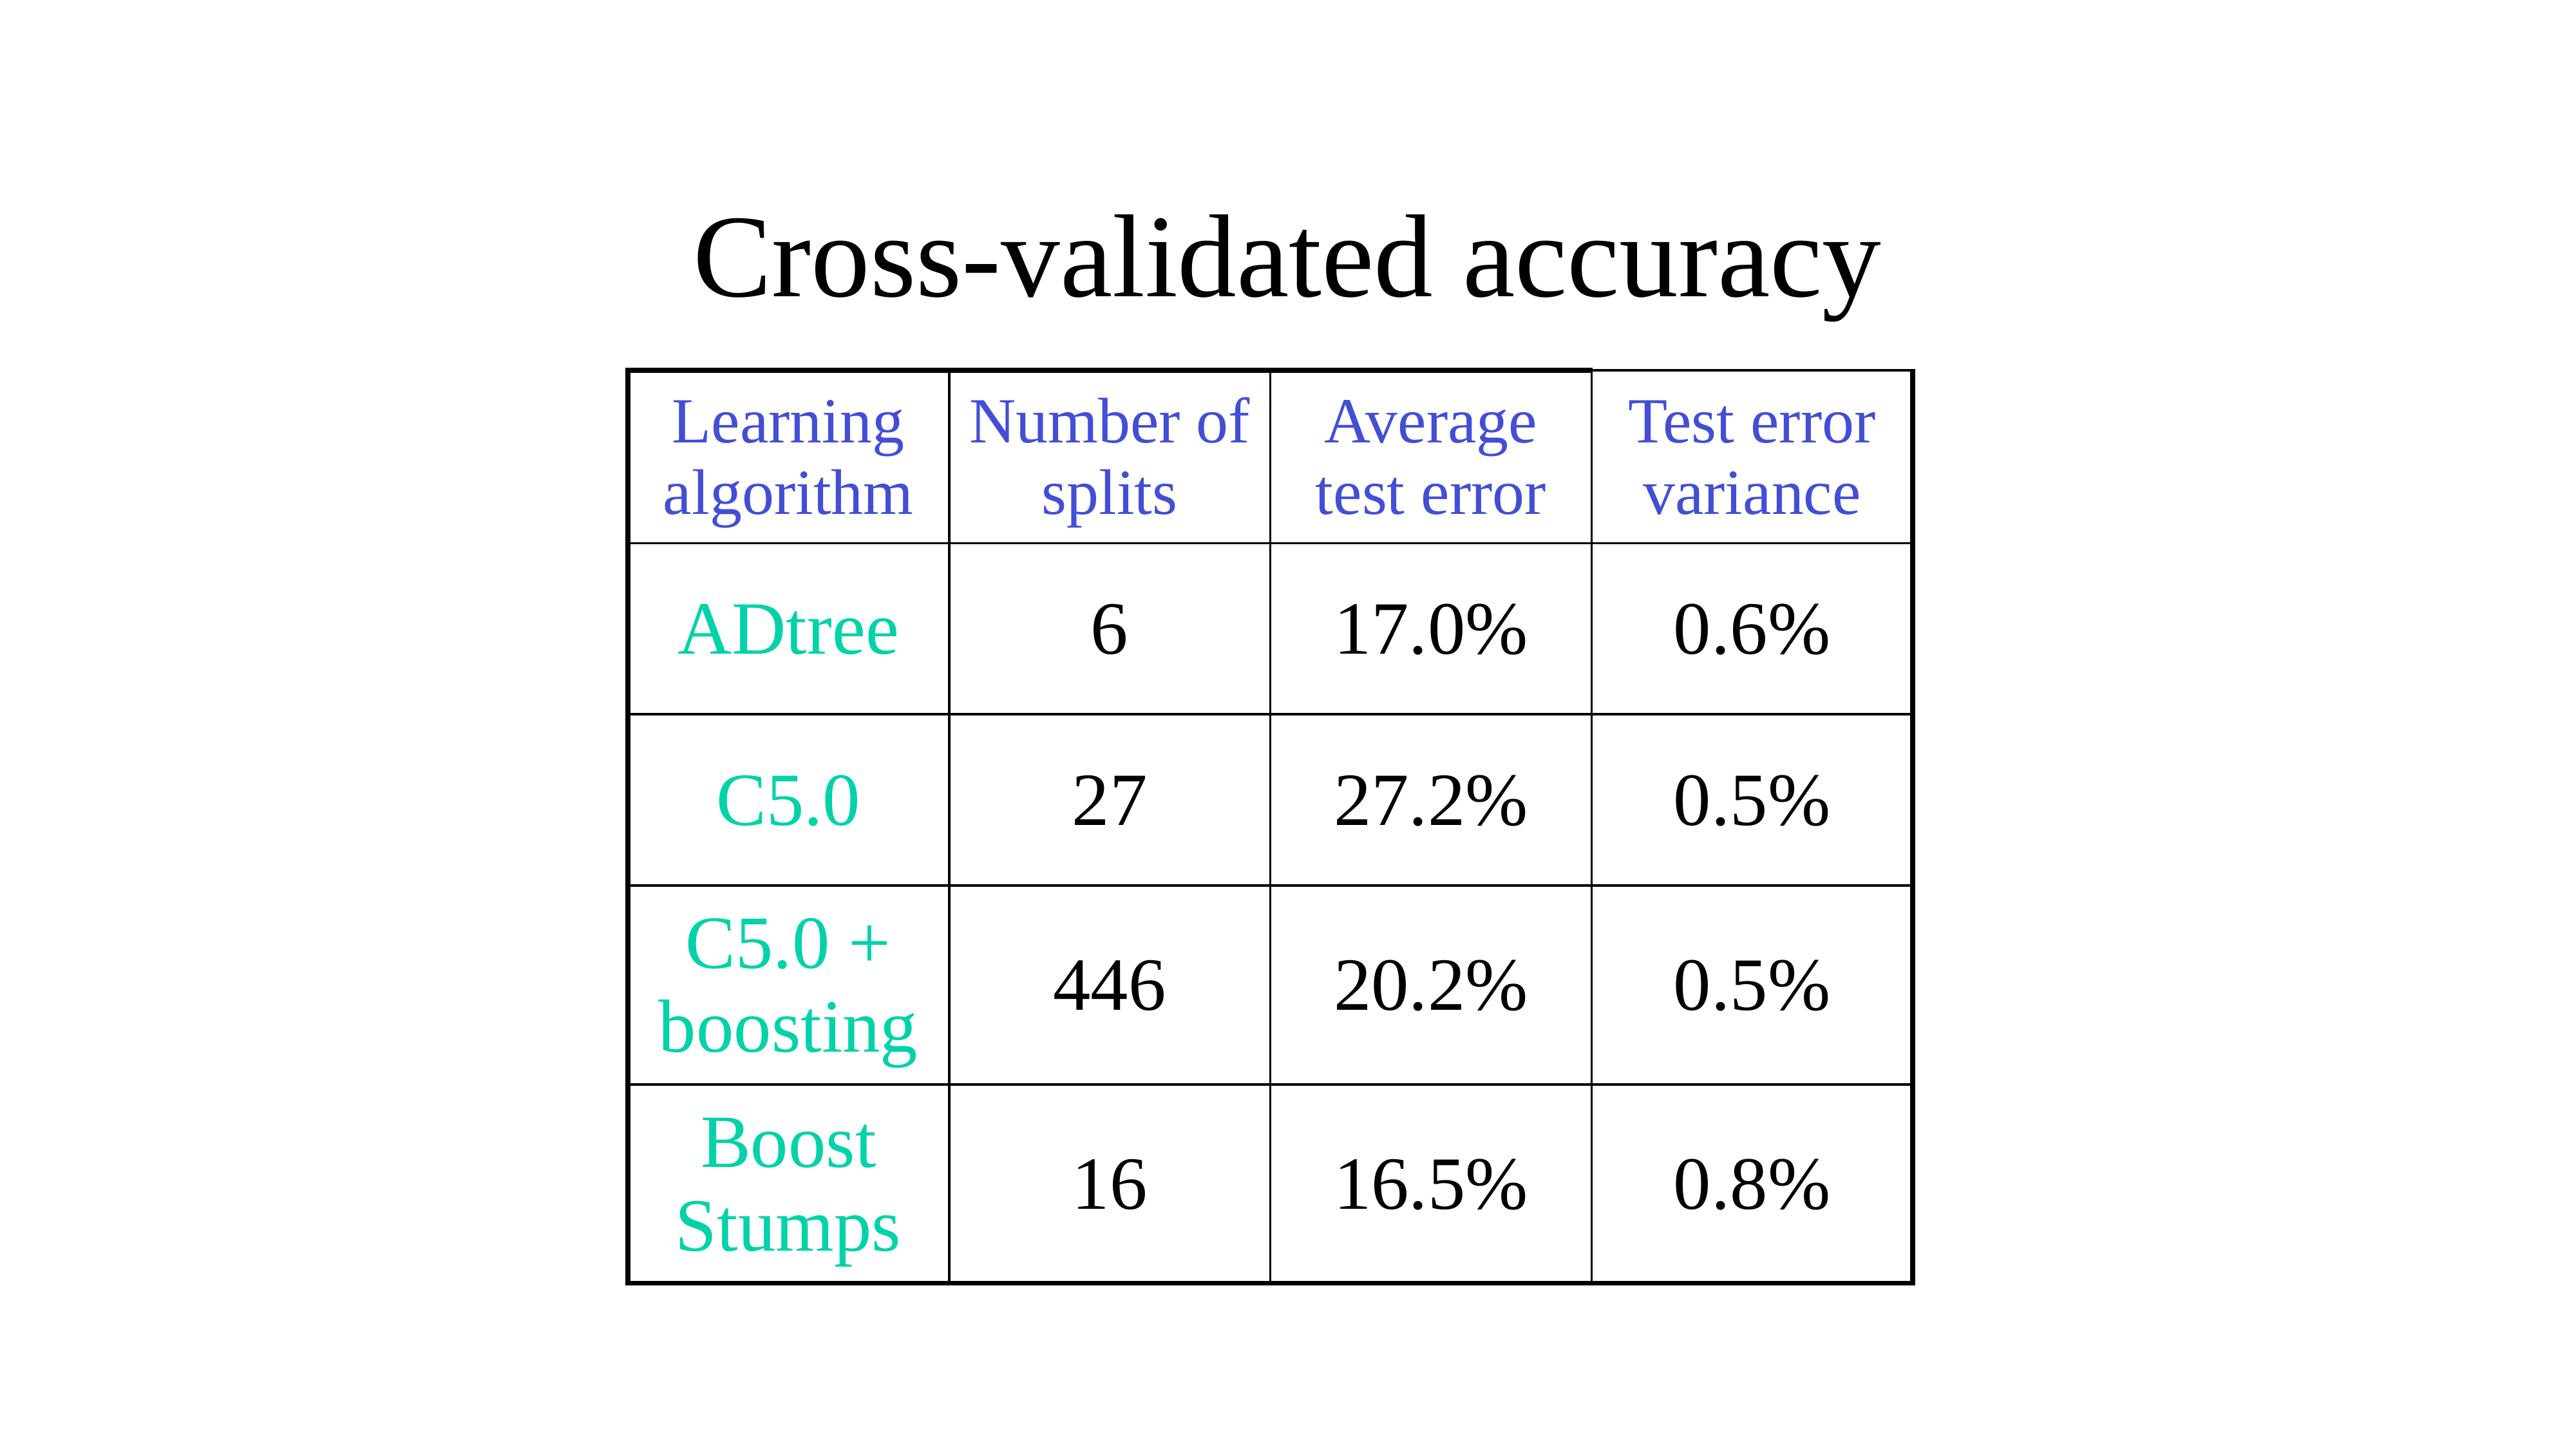

# Cross-validated accuracy
| Learning algorithm | Number of splits | Average test error | Test error variance |
| --- | --- | --- | --- |
| ADtree | 6 | 17.0% | 0.6% |
| C5.0 | 27 | 27.2% | 0.5% |
| C5.0 + boosting | 446 | 20.2% | 0.5% |
| Boost Stumps | 16 | 16.5% | 0.8% |